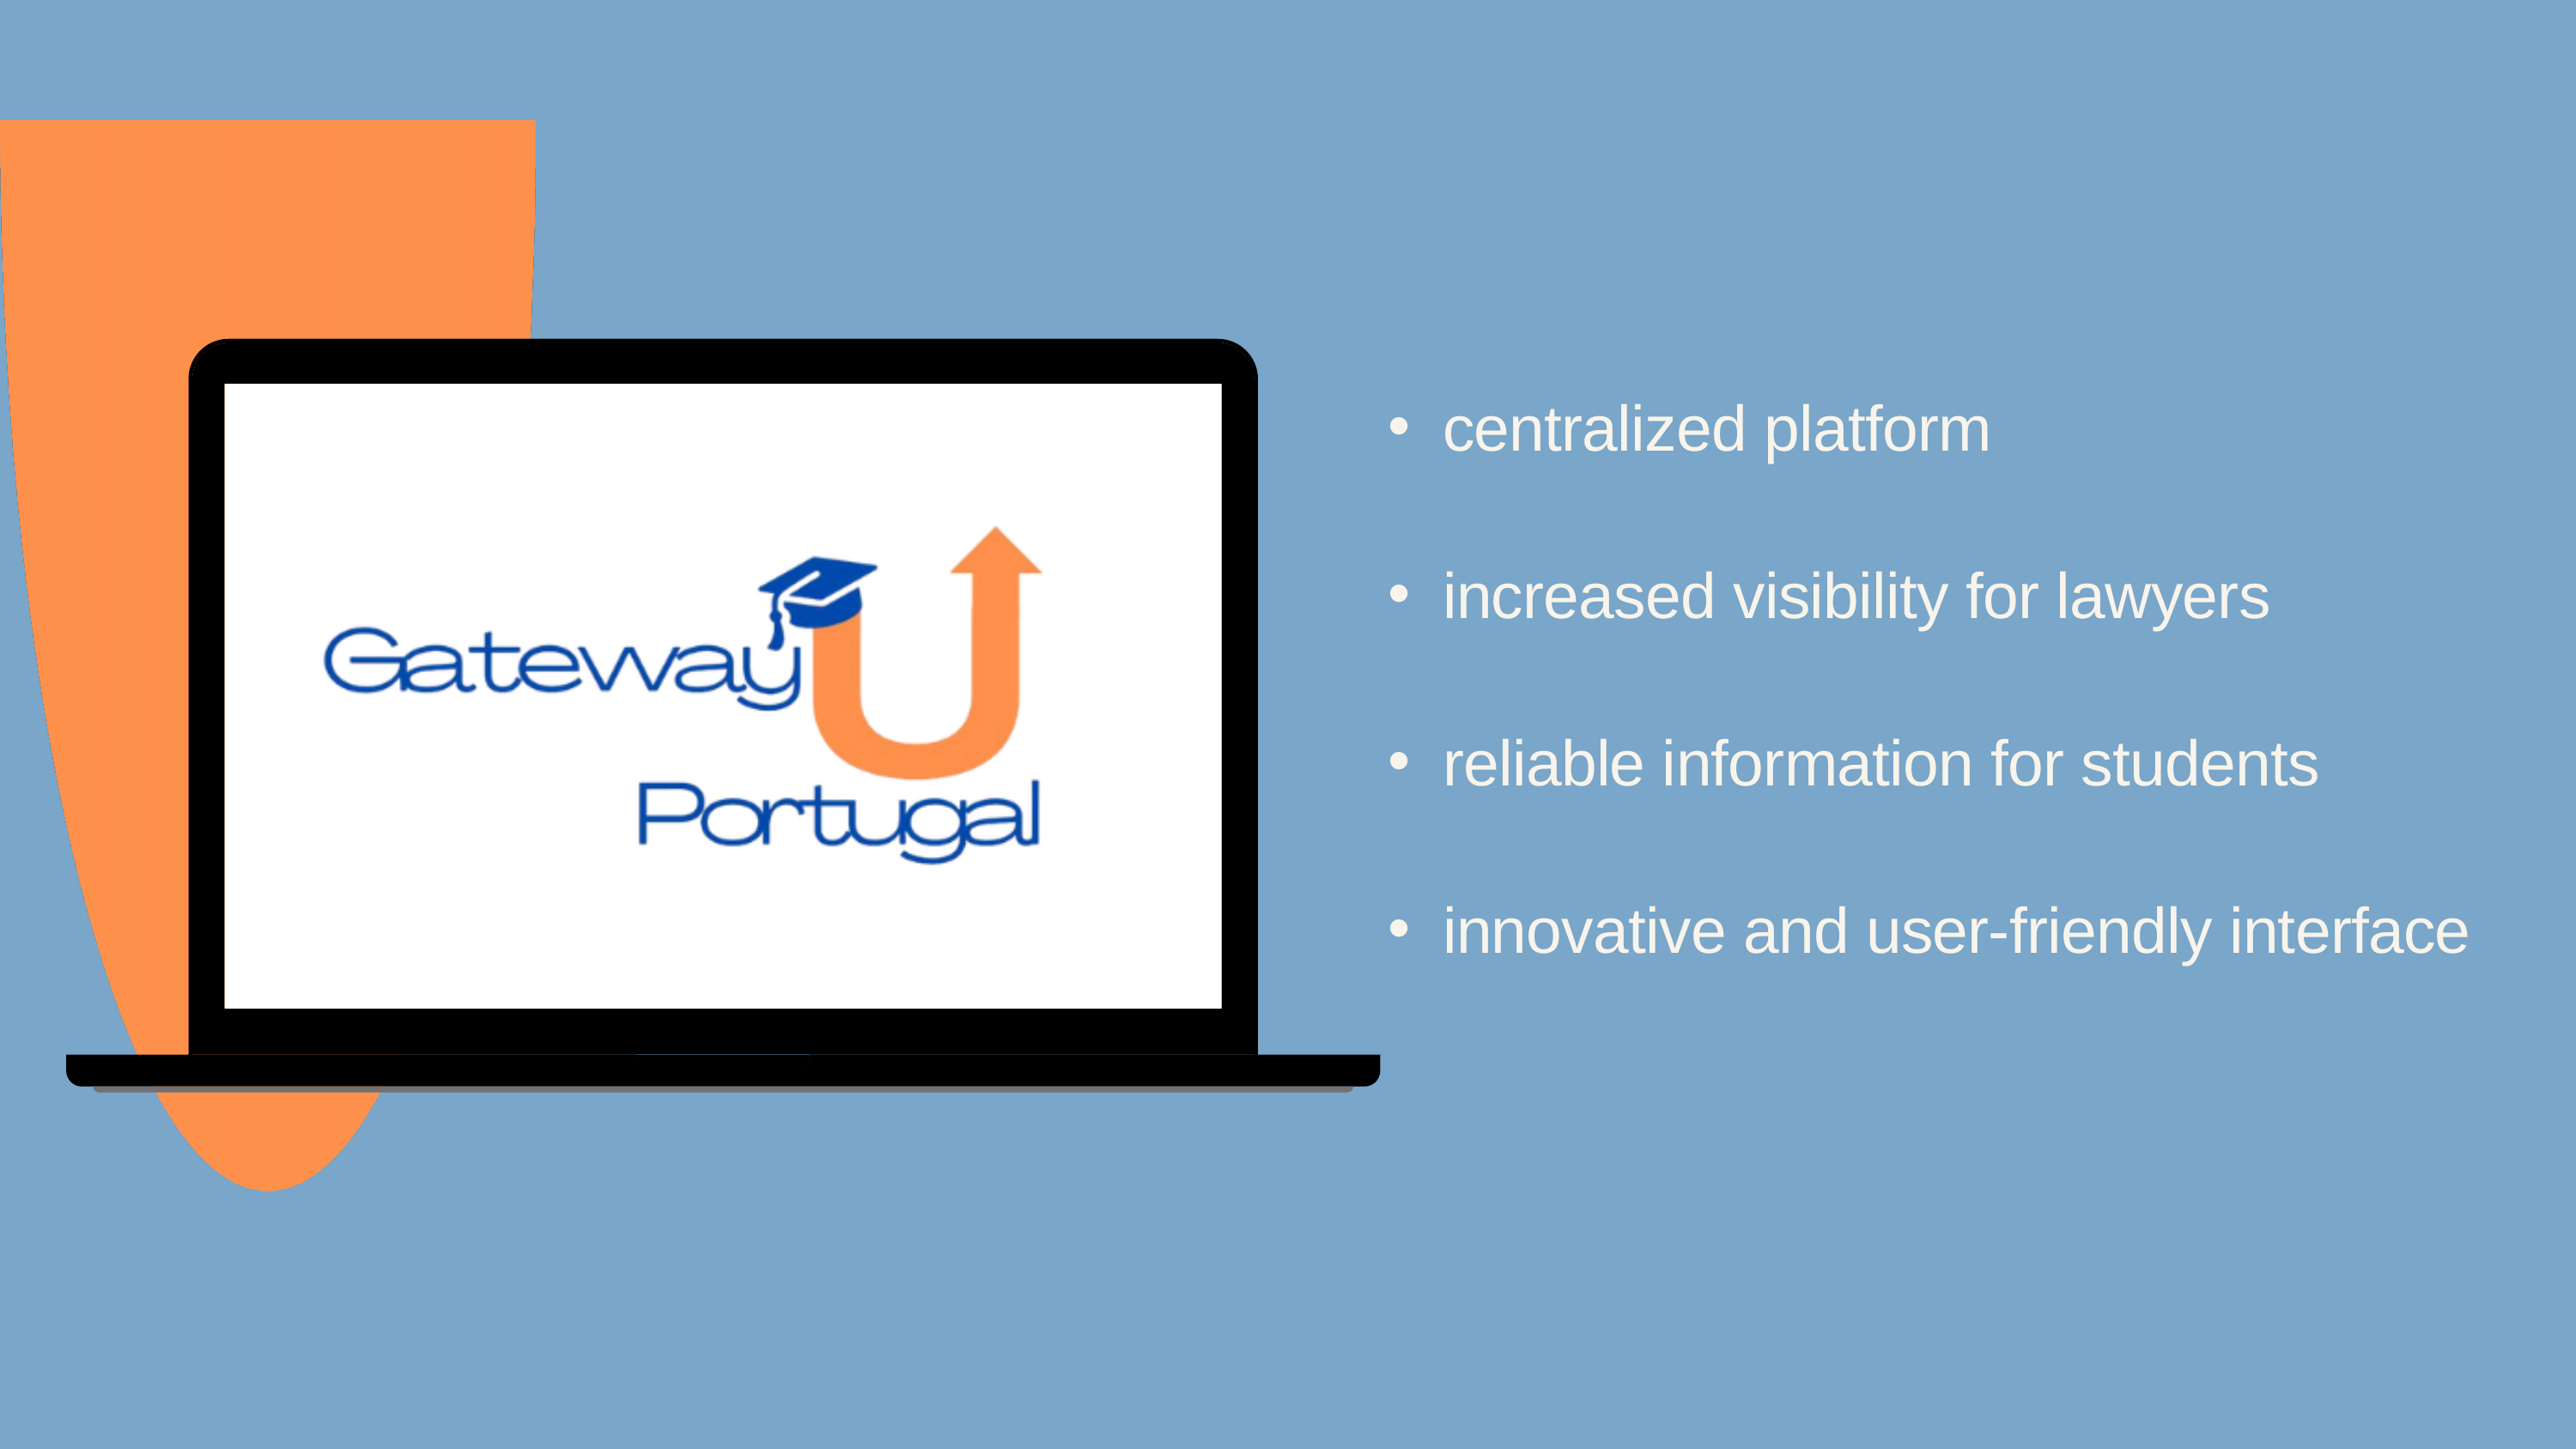

centralized platform

increased visibility for lawyers

reliable information for students

innovative and user-friendly interface